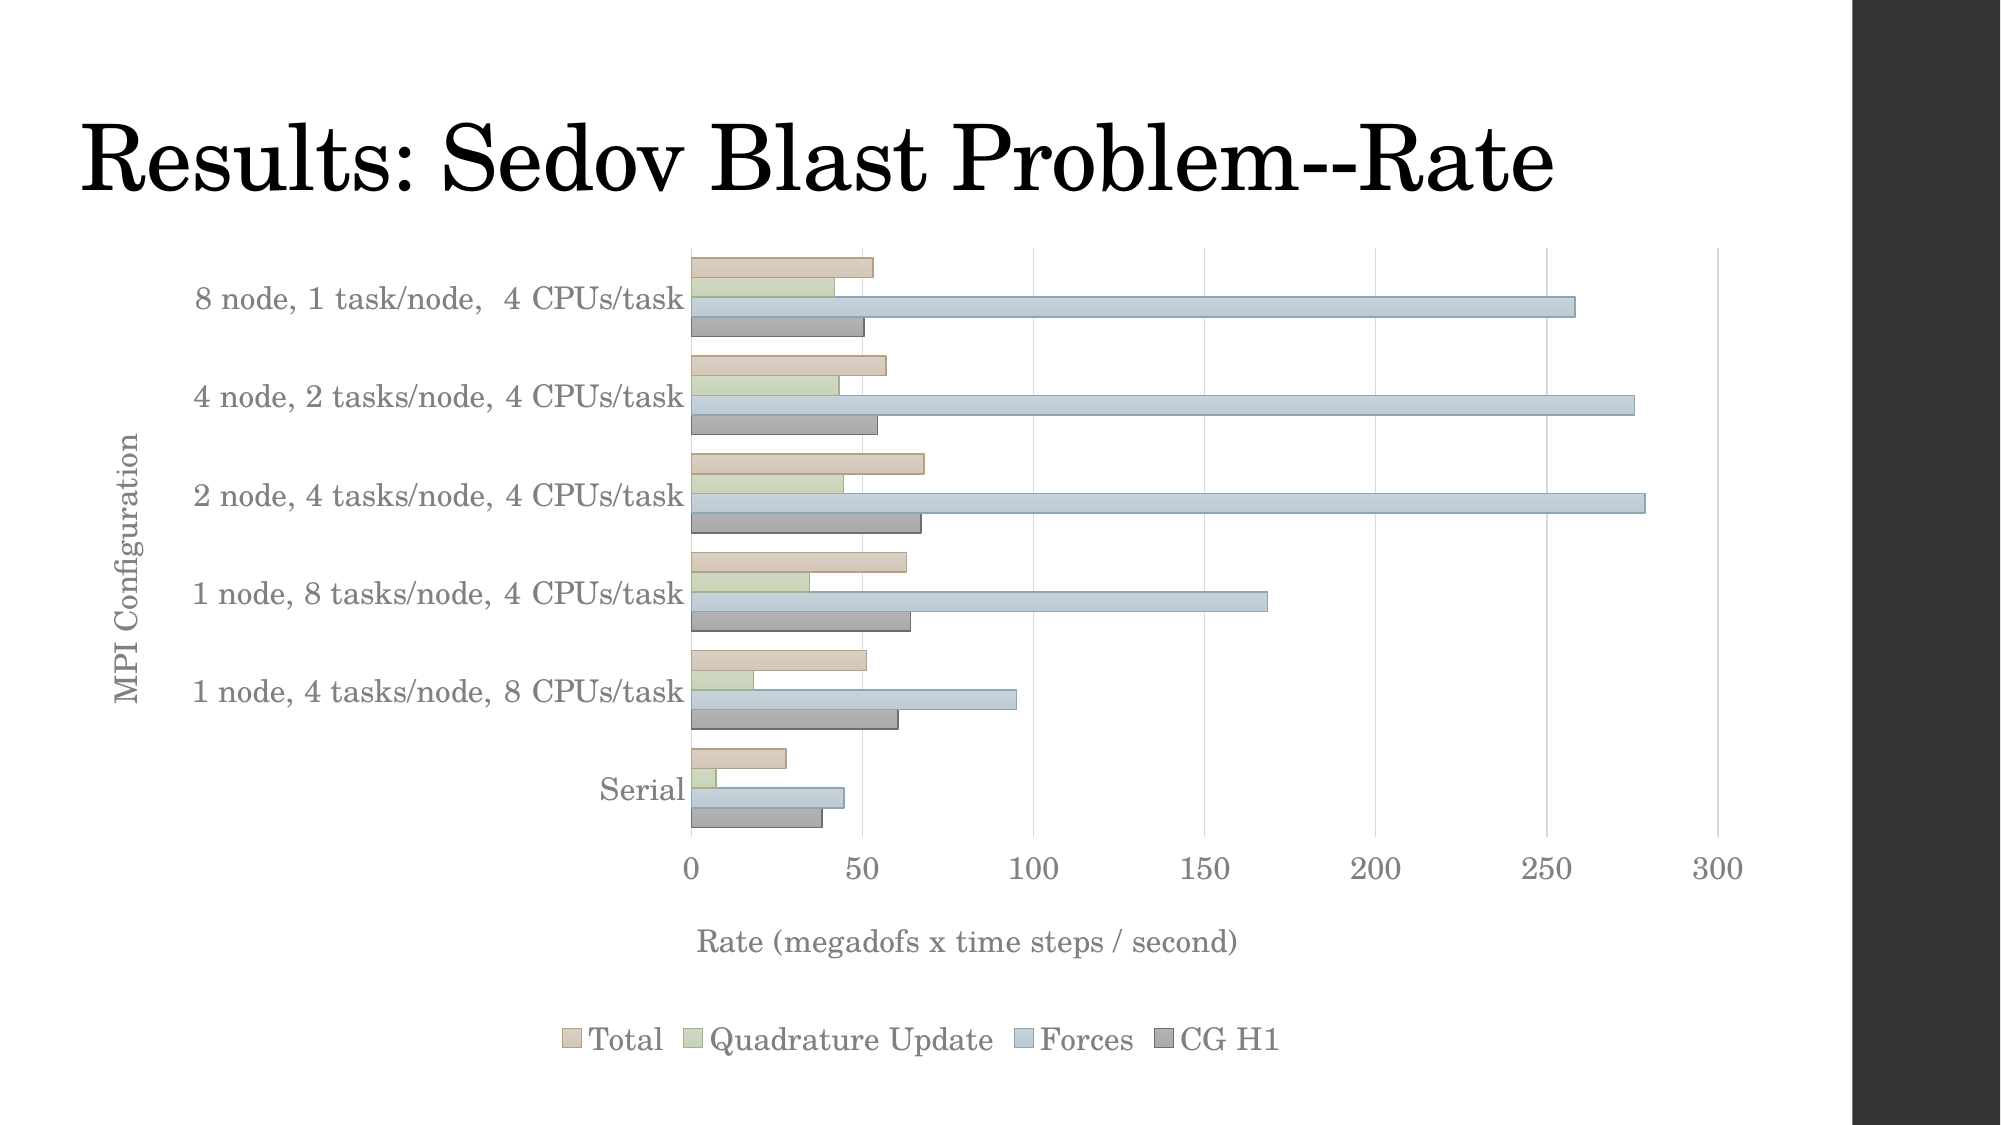

# Results: Sedov Blast Problem--Rate

### Chart

| Category | CG H1 | Forces | Quadrature Update | Total |
|---|---|---|---|---|
| Serial​ | 38.1878378123 | 44.5833705121 | 7.1853409168 | 27.6572669047 |
| 1 node, 4 tasks/node, 8 CPUs/task​ | 60.4409041956 | 95.0145745093 | 18.1789296271 | 51.2248036363 |
| 1 node, 8 tasks/node, 4 CPUs/task​ | 64.0349417493 | 168.4275519993 | 34.5295547614 | 62.8805722152 |
| 2 node, 4 tasks/node, 4 CPUs/task​ | 67.1060912582 | 278.6803575598 | 44.5233266117 | 68.0732038077 |
| 4 node, 2 tasks/node, 4 CPUs/task​ | 54.4594315685 | 275.6607559388 | 43.1940228476 | 56.8966664626 |
| 8 node, 1 task/node,  4 CPUs/task​ | 50.4327116865 | 258.3064938191 | 41.8754804688 | 53.0384972168 |